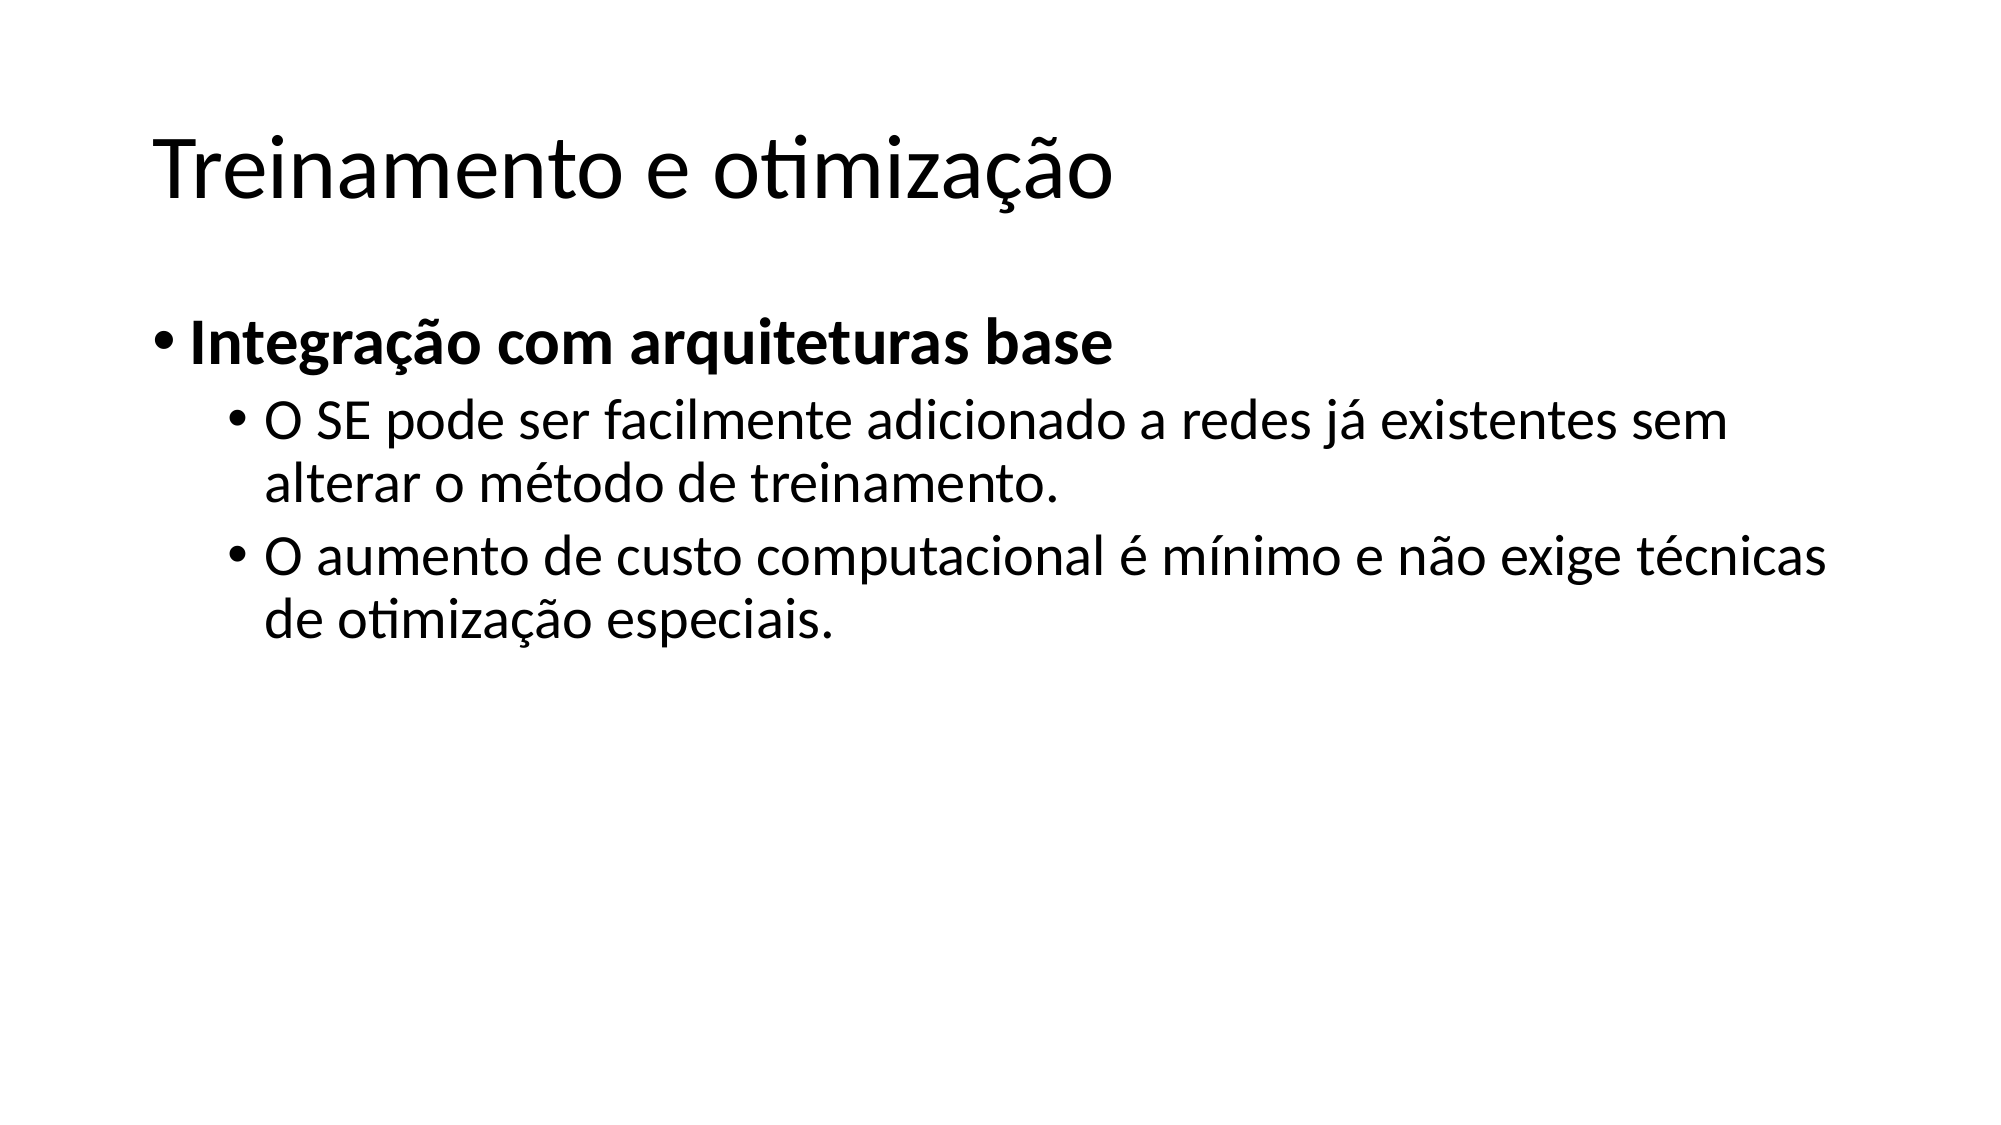

# Treinamento e otimização
Integração com arquiteturas base
O SE pode ser facilmente adicionado a redes já existentes sem alterar o método de treinamento.
O aumento de custo computacional é mínimo e não exige técnicas de otimização especiais.